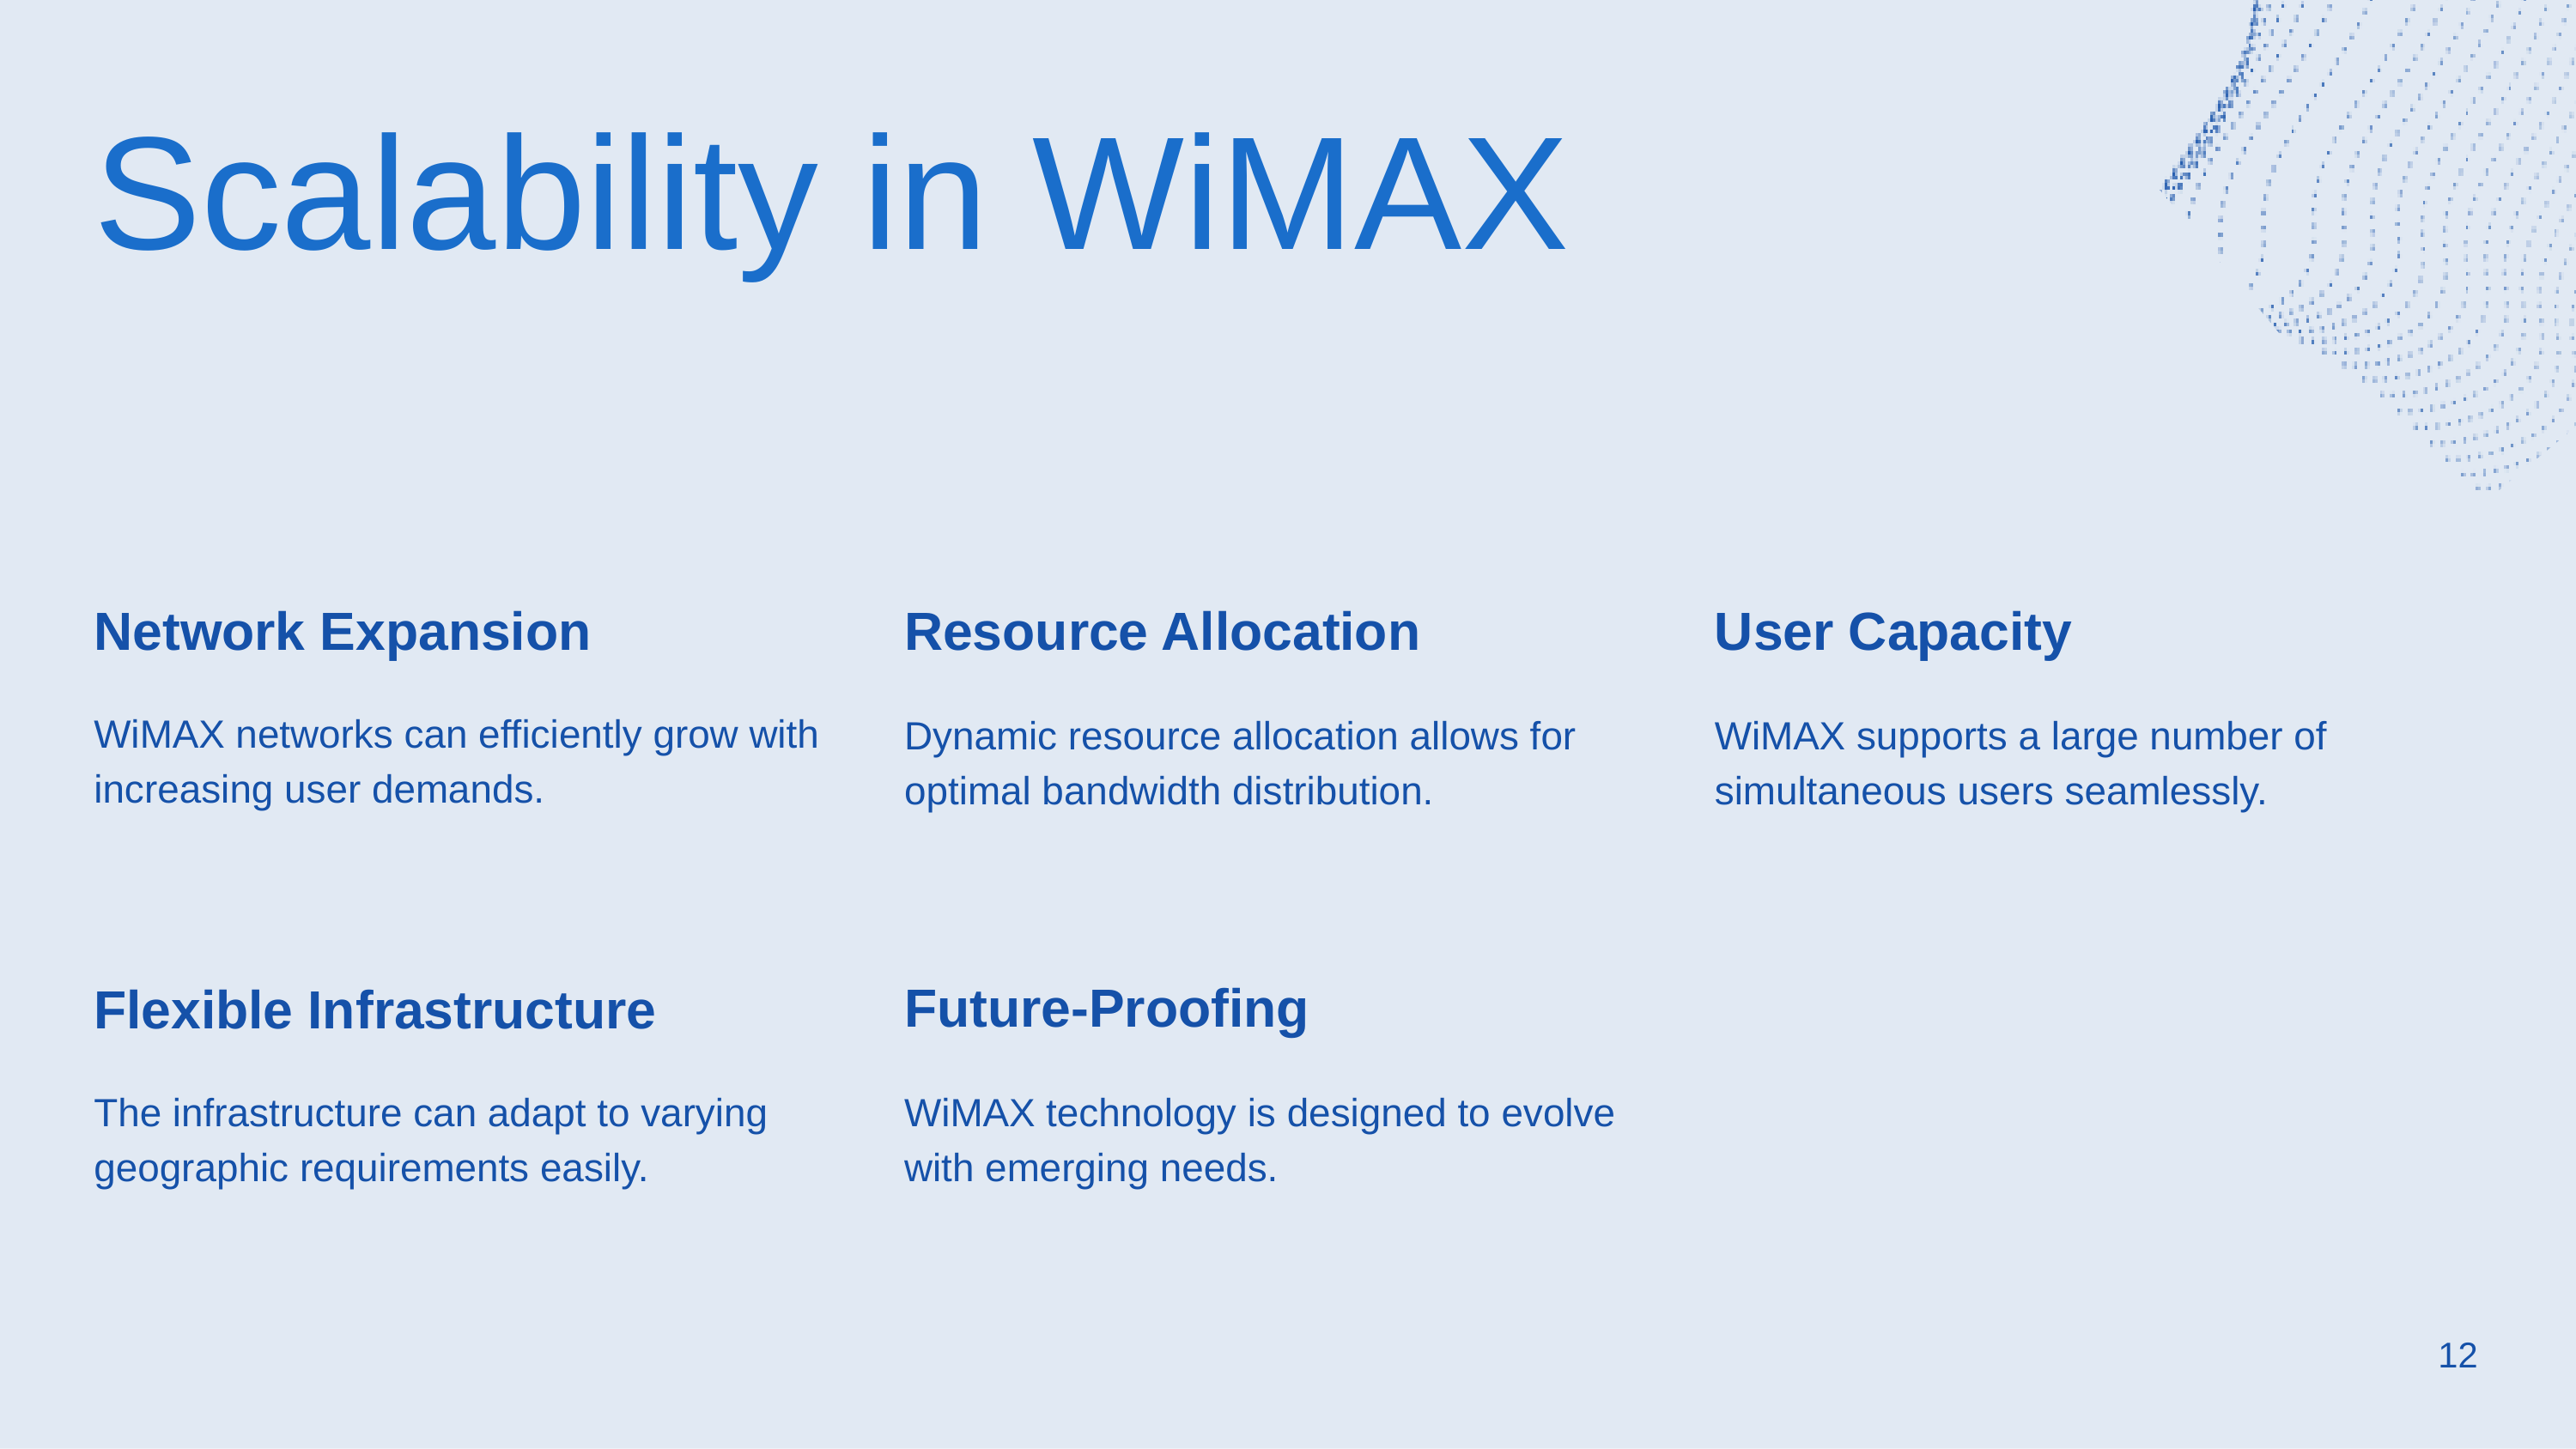

Scalability in WiMAX
Network Expansion
WiMAX networks can efficiently grow with increasing user demands.
Resource Allocation
Dynamic resource allocation allows for optimal bandwidth distribution.
User Capacity
WiMAX supports a large number of simultaneous users seamlessly.
Future-Proofing
WiMAX technology is designed to evolve with emerging needs.
Flexible Infrastructure
The infrastructure can adapt to varying geographic requirements easily.
12